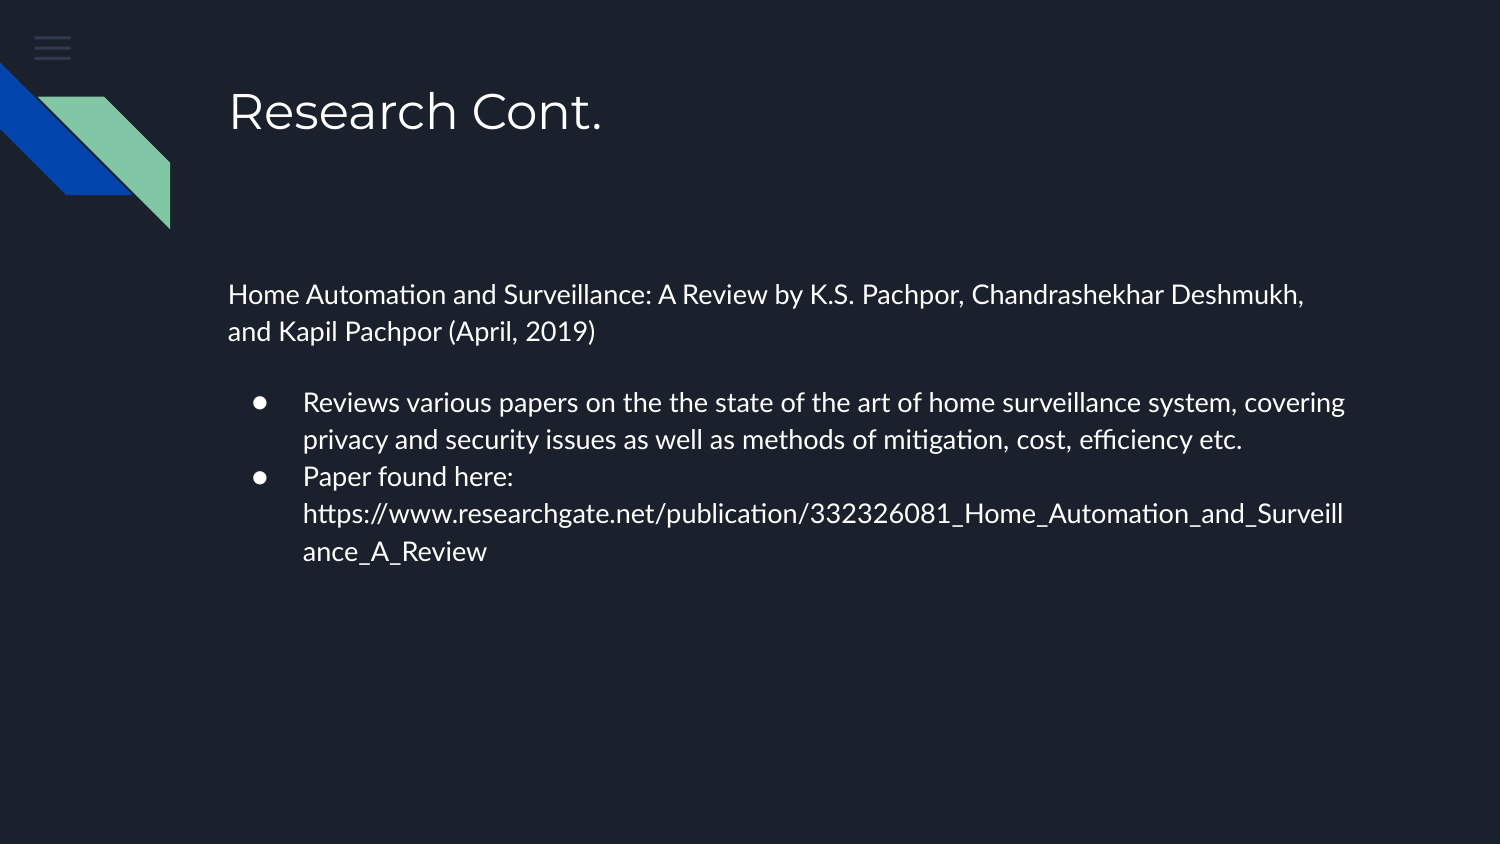

# Research Cont.
Home Automation and Surveillance: A Review by K.S. Pachpor, Chandrashekhar Deshmukh, and Kapil Pachpor (April, 2019)
Reviews various papers on the the state of the art of home surveillance system, covering privacy and security issues as well as methods of mitigation, cost, efficiency etc.
Paper found here: https://www.researchgate.net/publication/332326081_Home_Automation_and_Surveillance_A_Review